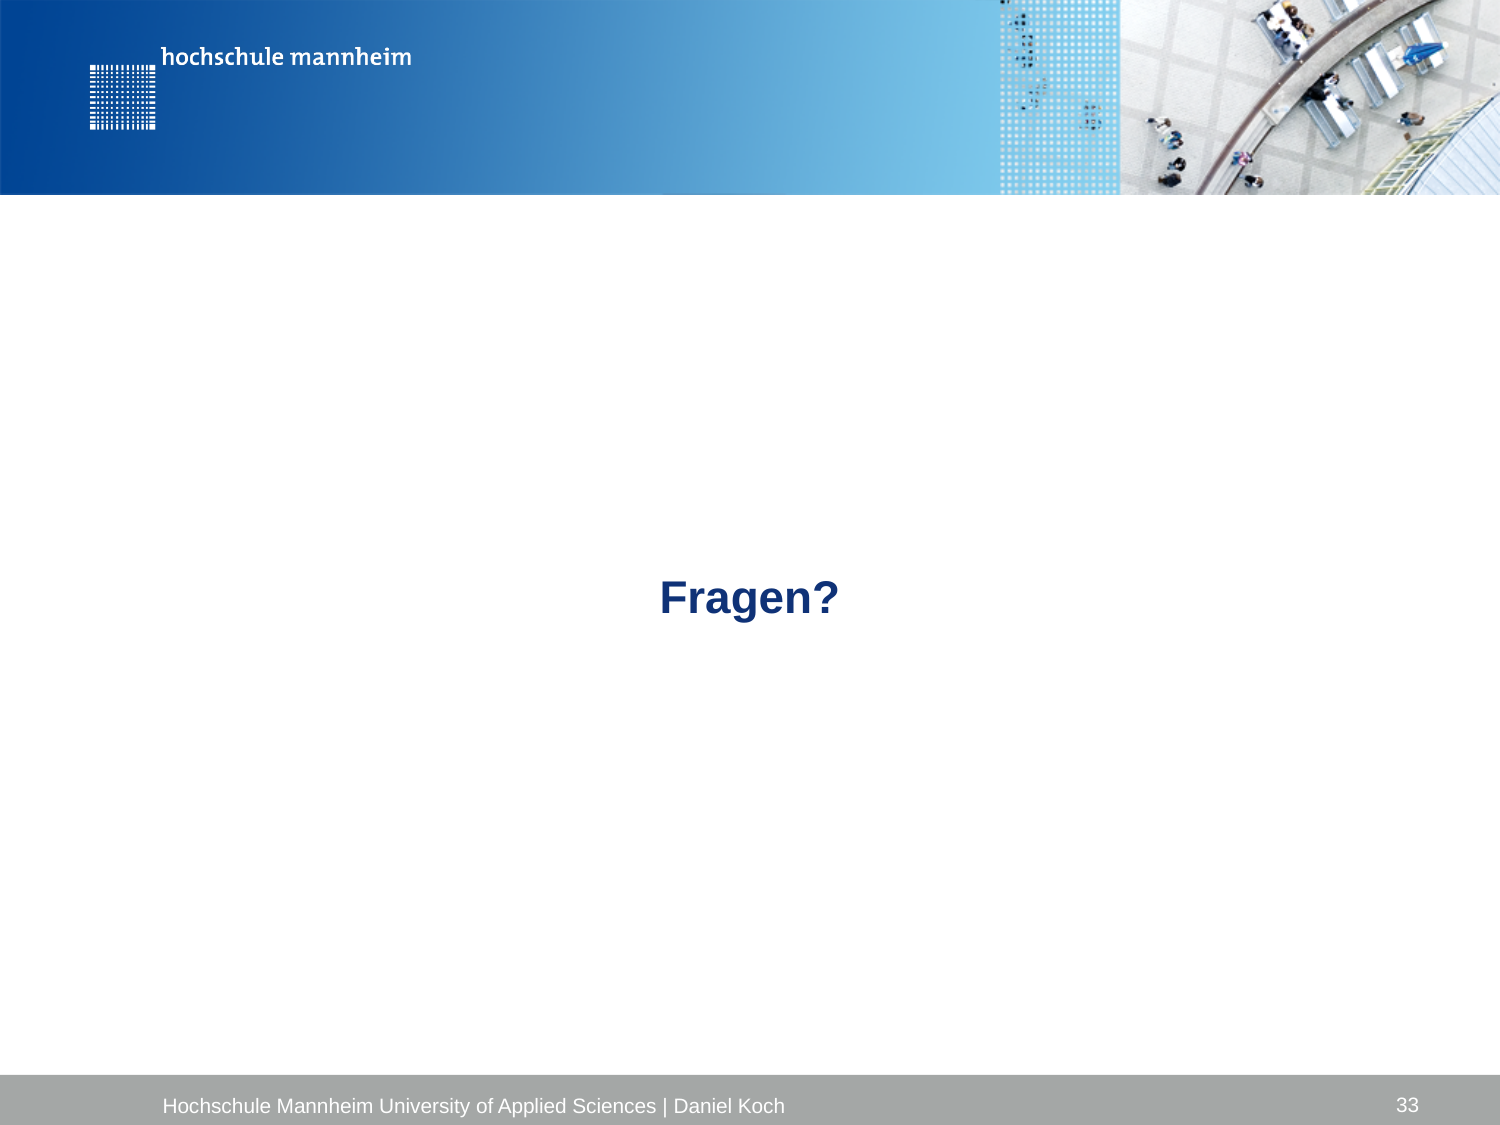

Fragen?
33
Hochschule Mannheim University of Applied Sciences | Daniel Koch